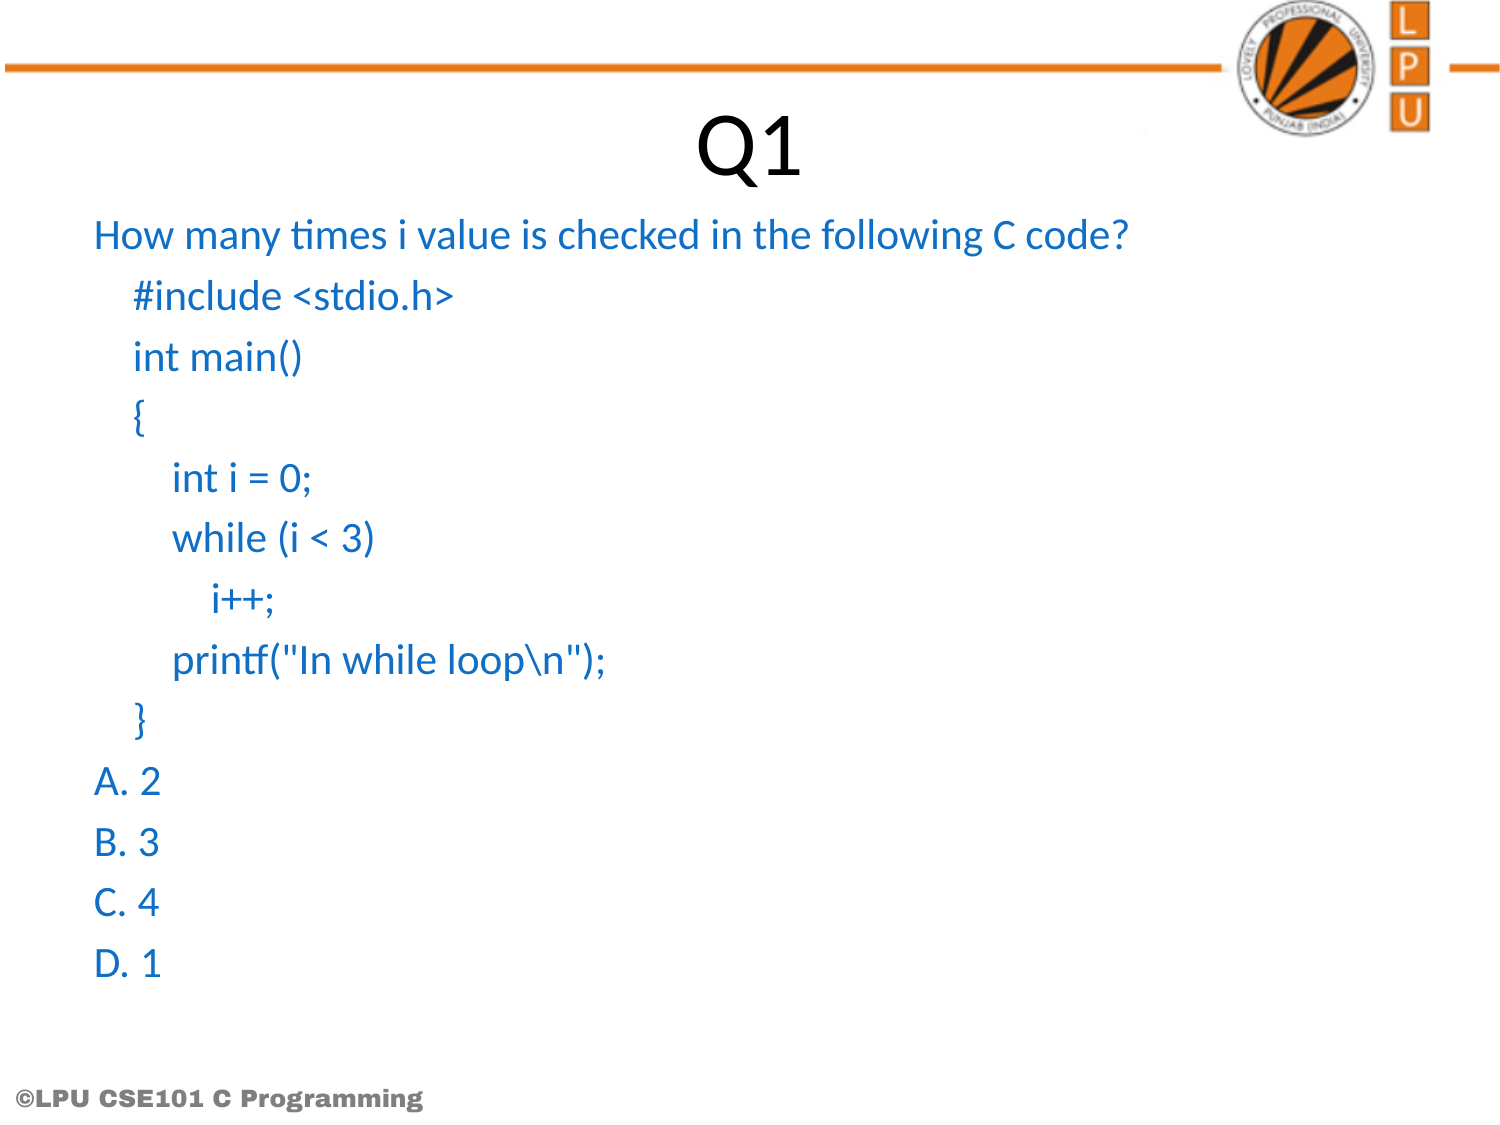

# Q1
How many times i value is checked in the following C code?
    #include <stdio.h>
    int main()
    {
        int i = 0;
        while (i < 3)
            i++;
        printf("In while loop\n");
    }
A. 2
B. 3
C. 4
D. 1